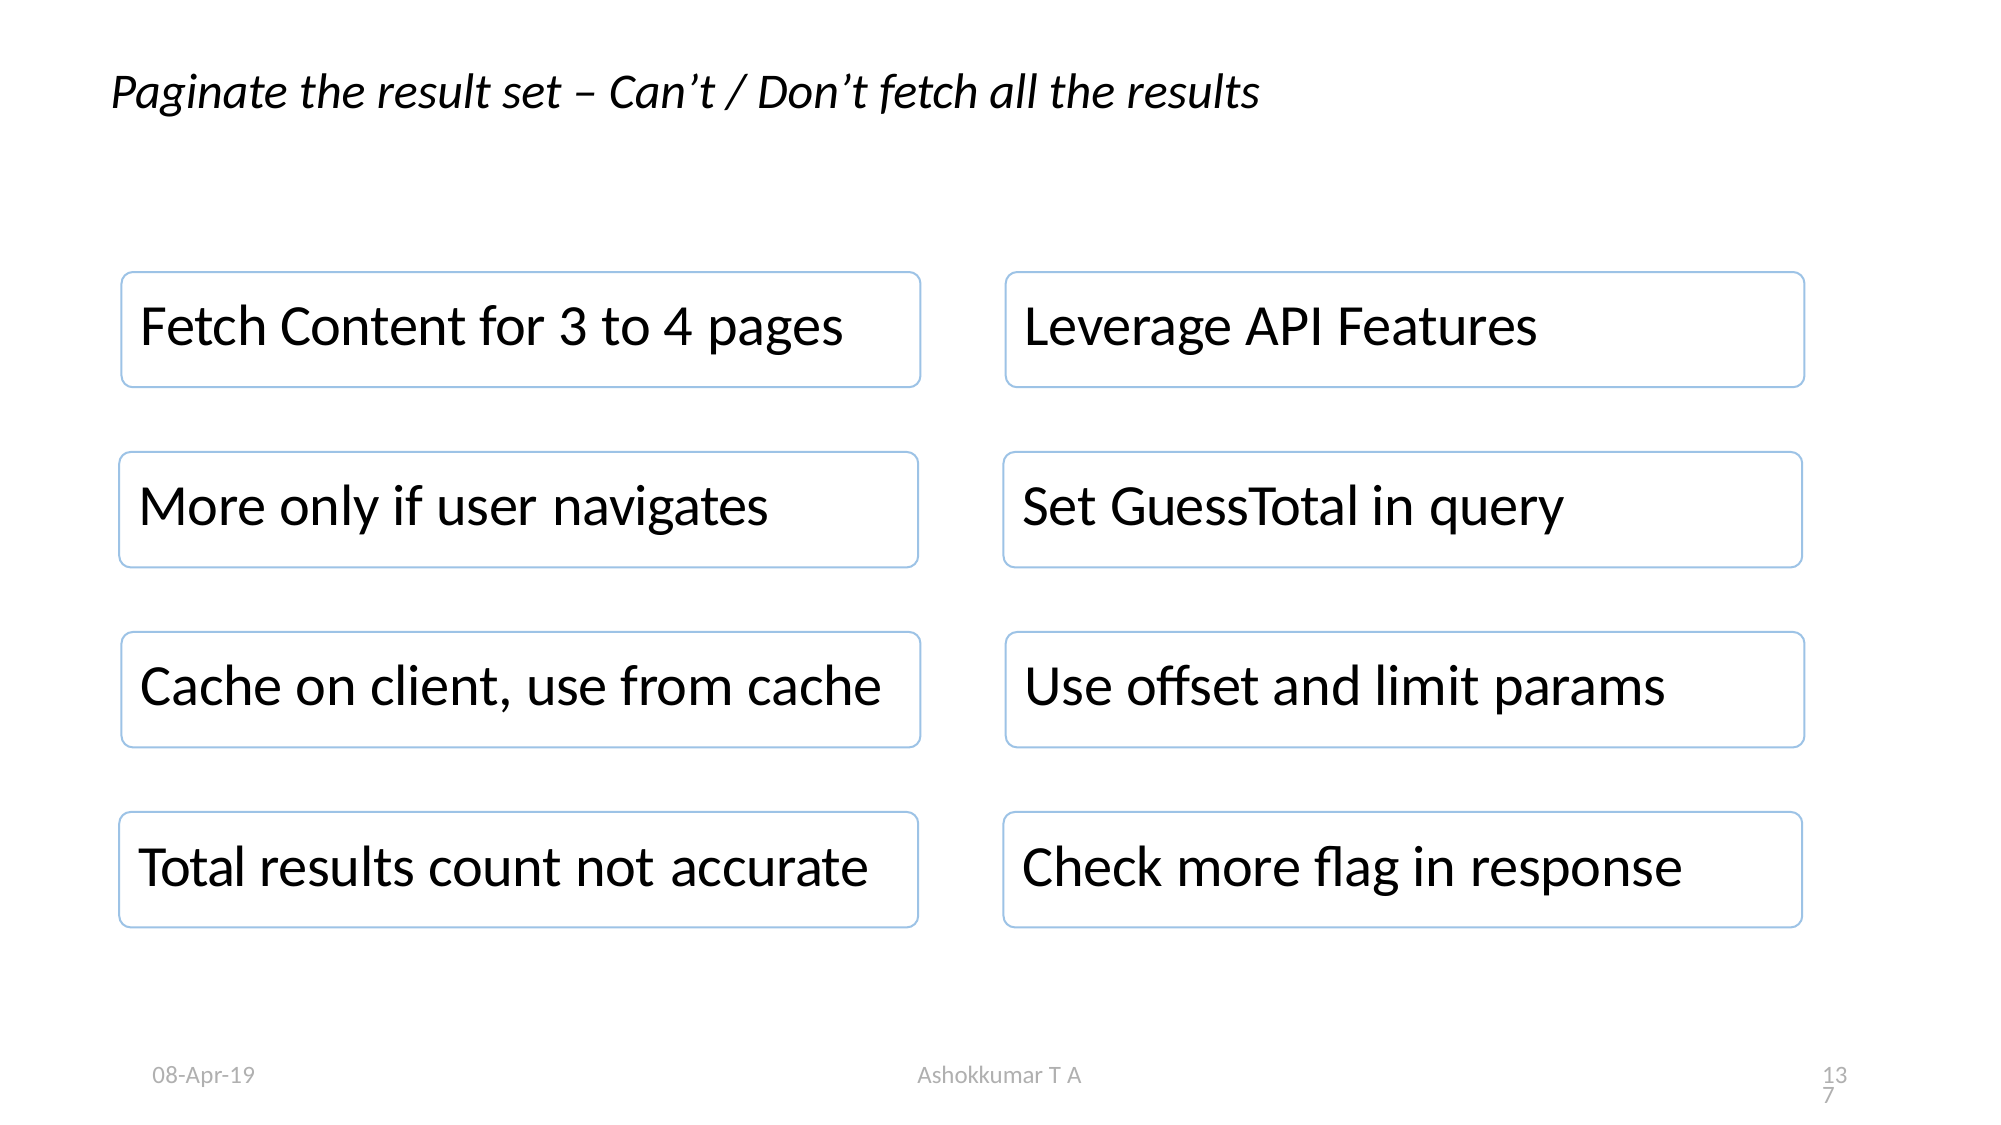

# Paginate the result set – Can’t / Don’t fetch all the results

Fetch Content for 3 to 4 pages
Leverage API Features

More only if user navigates
Set GuessTotal in query

Cache on client, use from cache
Use offset and limit params

Total results count not accurate
Check more flag in response
08-Apr-19
Ashokkumar T A
137